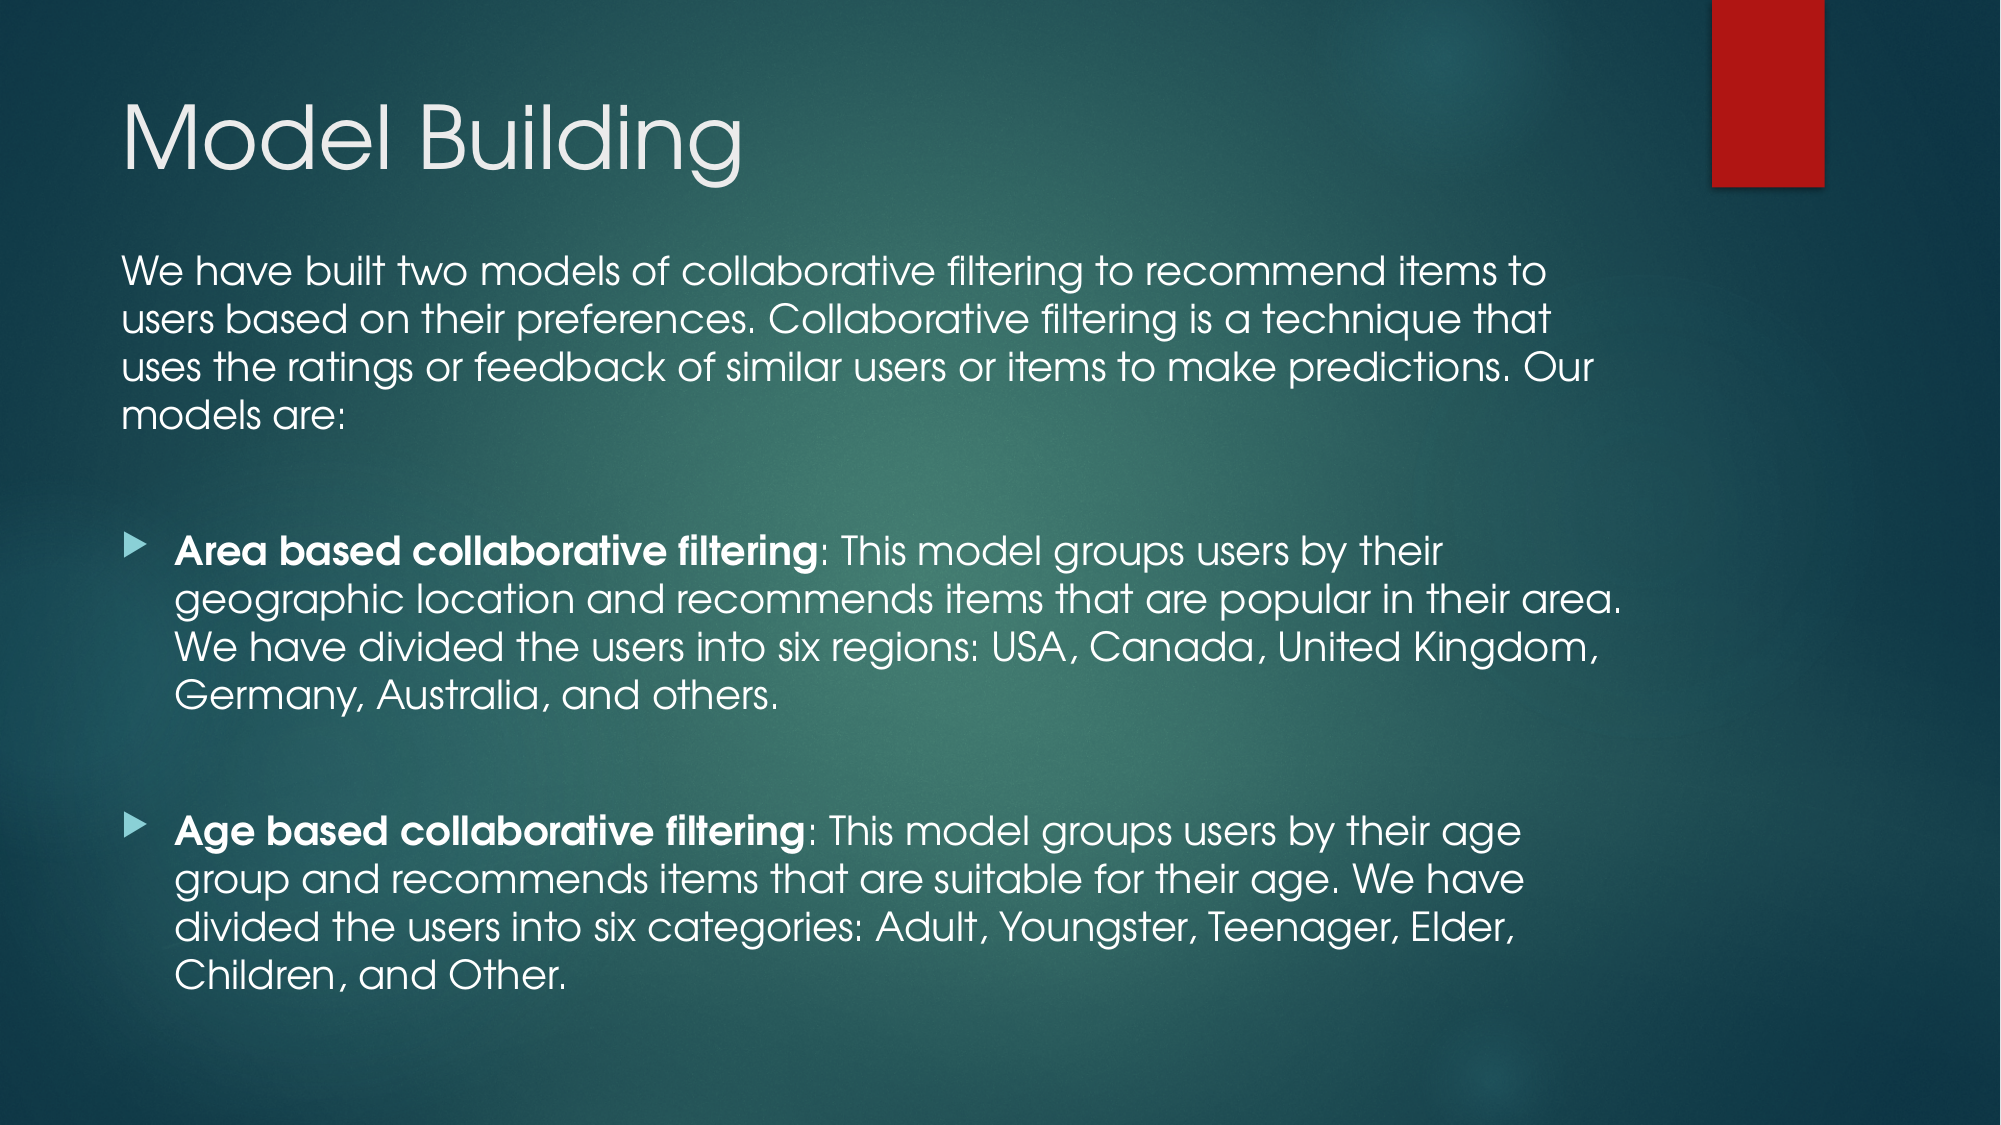

# Model Building
We have built two models of collaborative filtering to recommend items to users based on their preferences. Collaborative filtering is a technique that uses the ratings or feedback of similar users or items to make predictions. Our models are:

Area based collaborative filtering: This model groups users by their geographic location and recommends items that are popular in their area. We have divided the users into six regions: USA, Canada, United Kingdom, Germany, Australia, and others.

Age based collaborative filtering: This model groups users by their age group and recommends items that are suitable for their age. We have divided the users into six categories: Adult, Youngster, Teenager, Elder, Children, and Other.